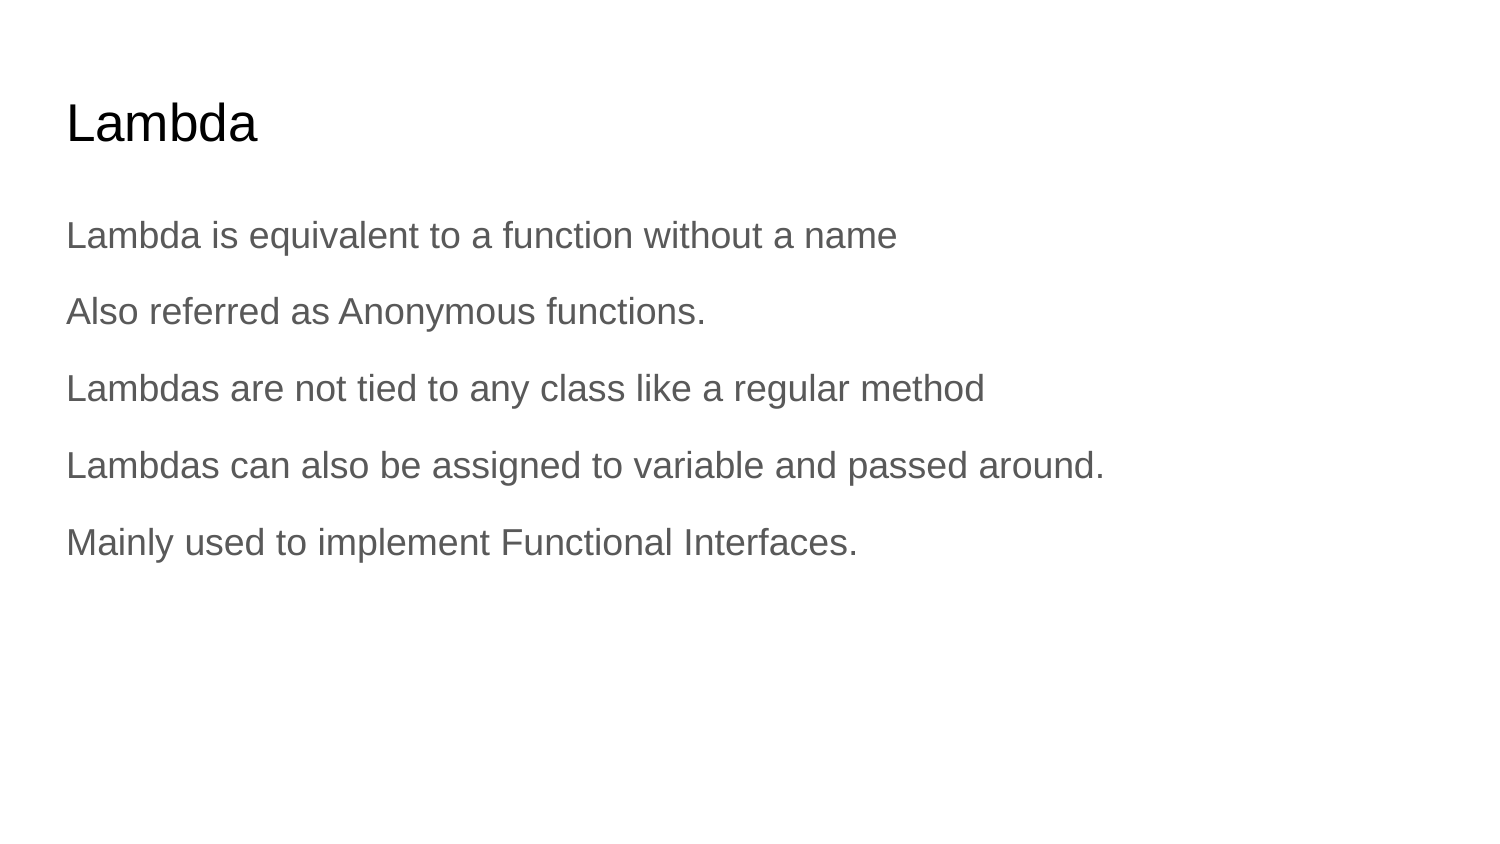

# Lambda
Lambda is equivalent to a function without a name
Also referred as Anonymous functions.
Lambdas are not tied to any class like a regular method
Lambdas can also be assigned to variable and passed around.
Mainly used to implement Functional Interfaces.